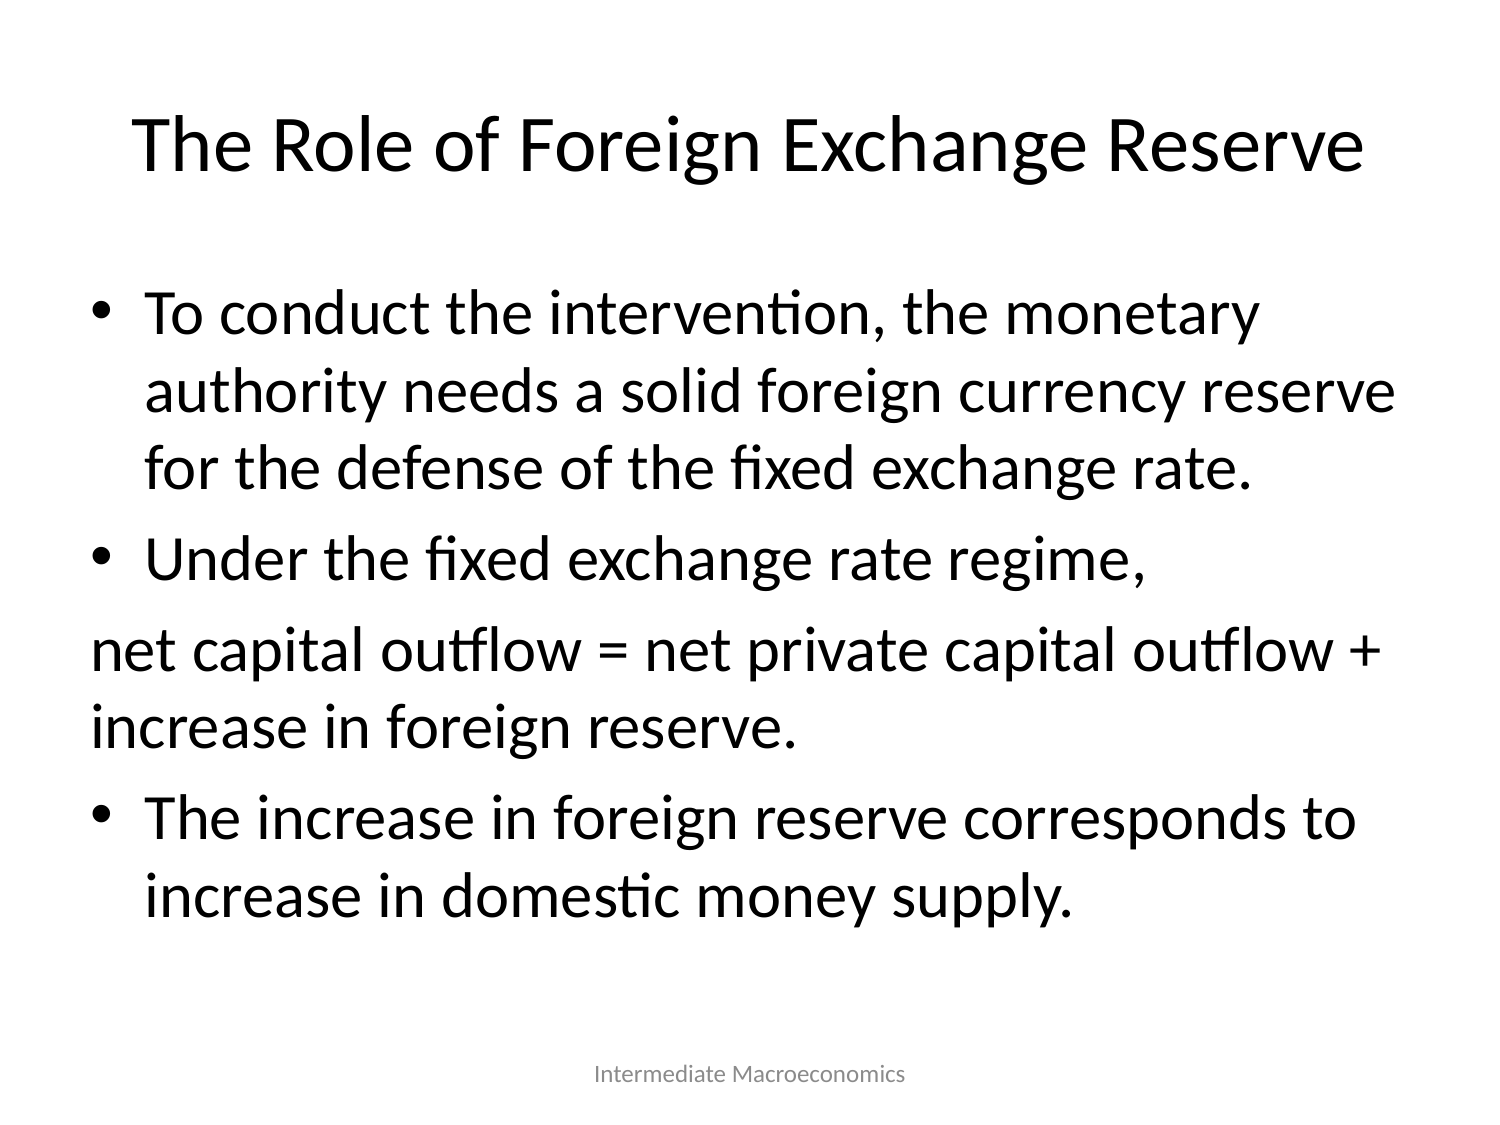

# The Role of Foreign Exchange Reserve
To conduct the intervention, the monetary authority needs a solid foreign currency reserve for the defense of the fixed exchange rate.
Under the fixed exchange rate regime,
net capital outflow = net private capital outflow + increase in foreign reserve.
The increase in foreign reserve corresponds to increase in domestic money supply.

Intermediate Macroeconomics